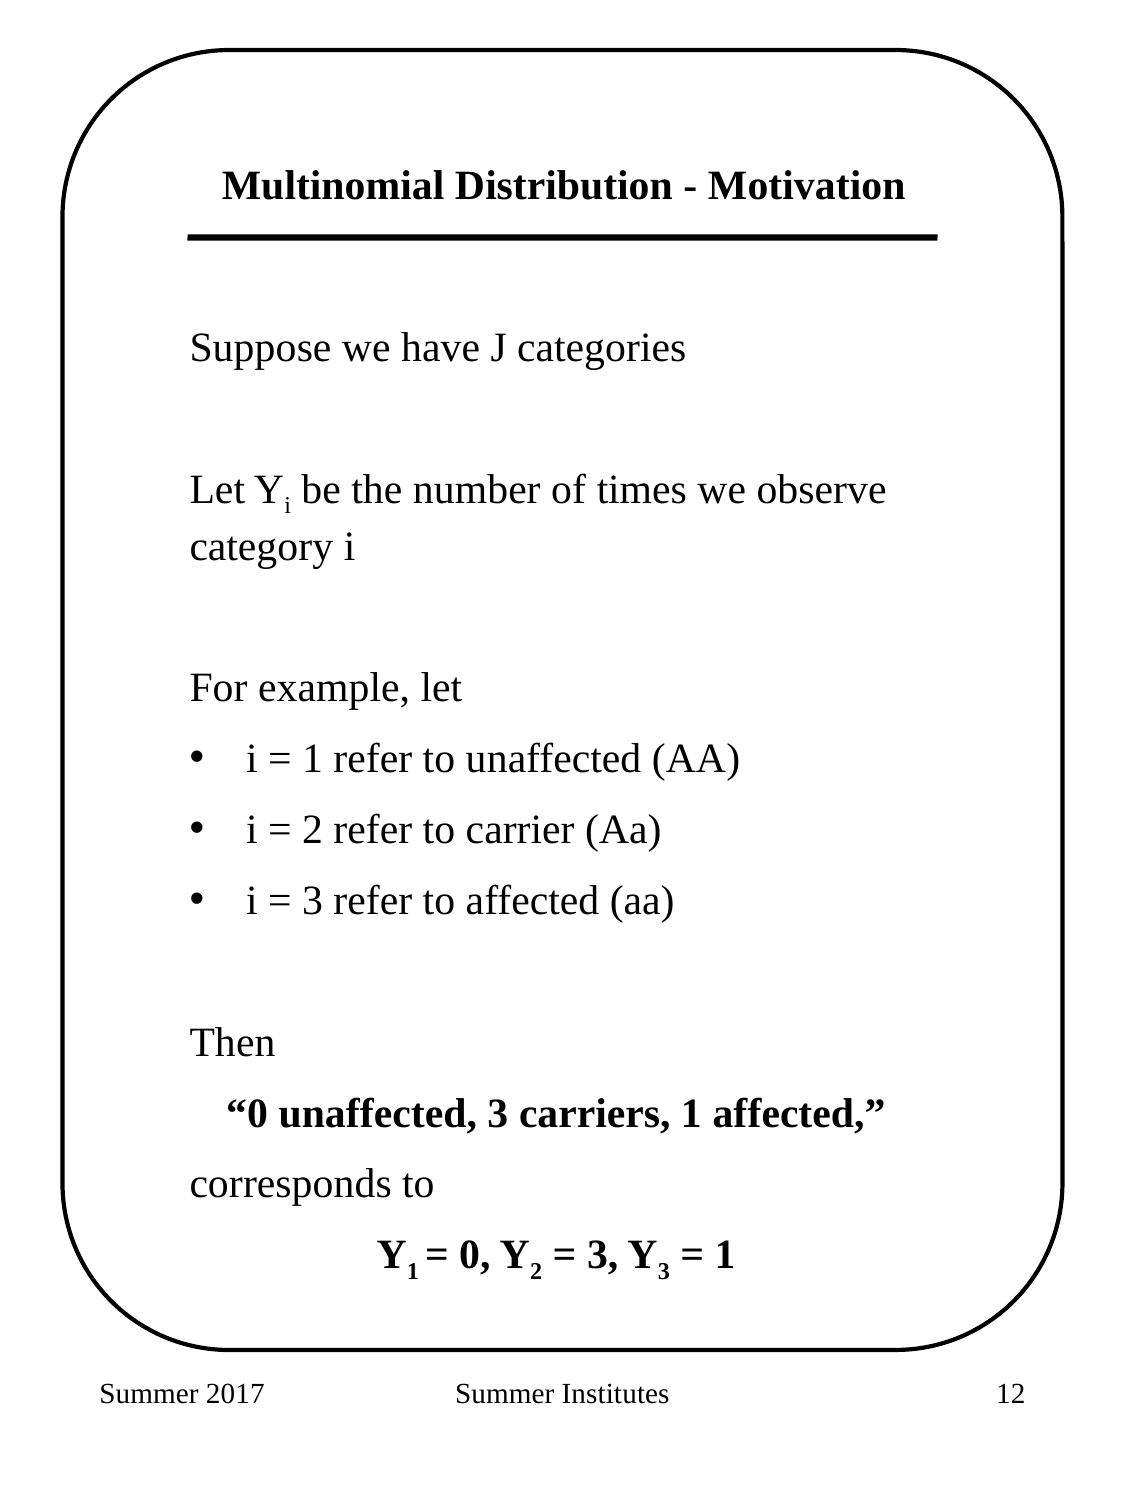

Multinomial Distribution - Motivation

Suppose we have J categories

Let Yi be the number of times we observe category i

For example, let
i = 1 refer to unaffected (AA)
i = 2 refer to carrier (Aa)
i = 3 refer to affected (aa)

Then
“0 unaffected, 3 carriers, 1 affected,”
corresponds to
Y1 = 0, Y2 = 3, Y3 = 1

Summer 2017
Summer Institutes
12